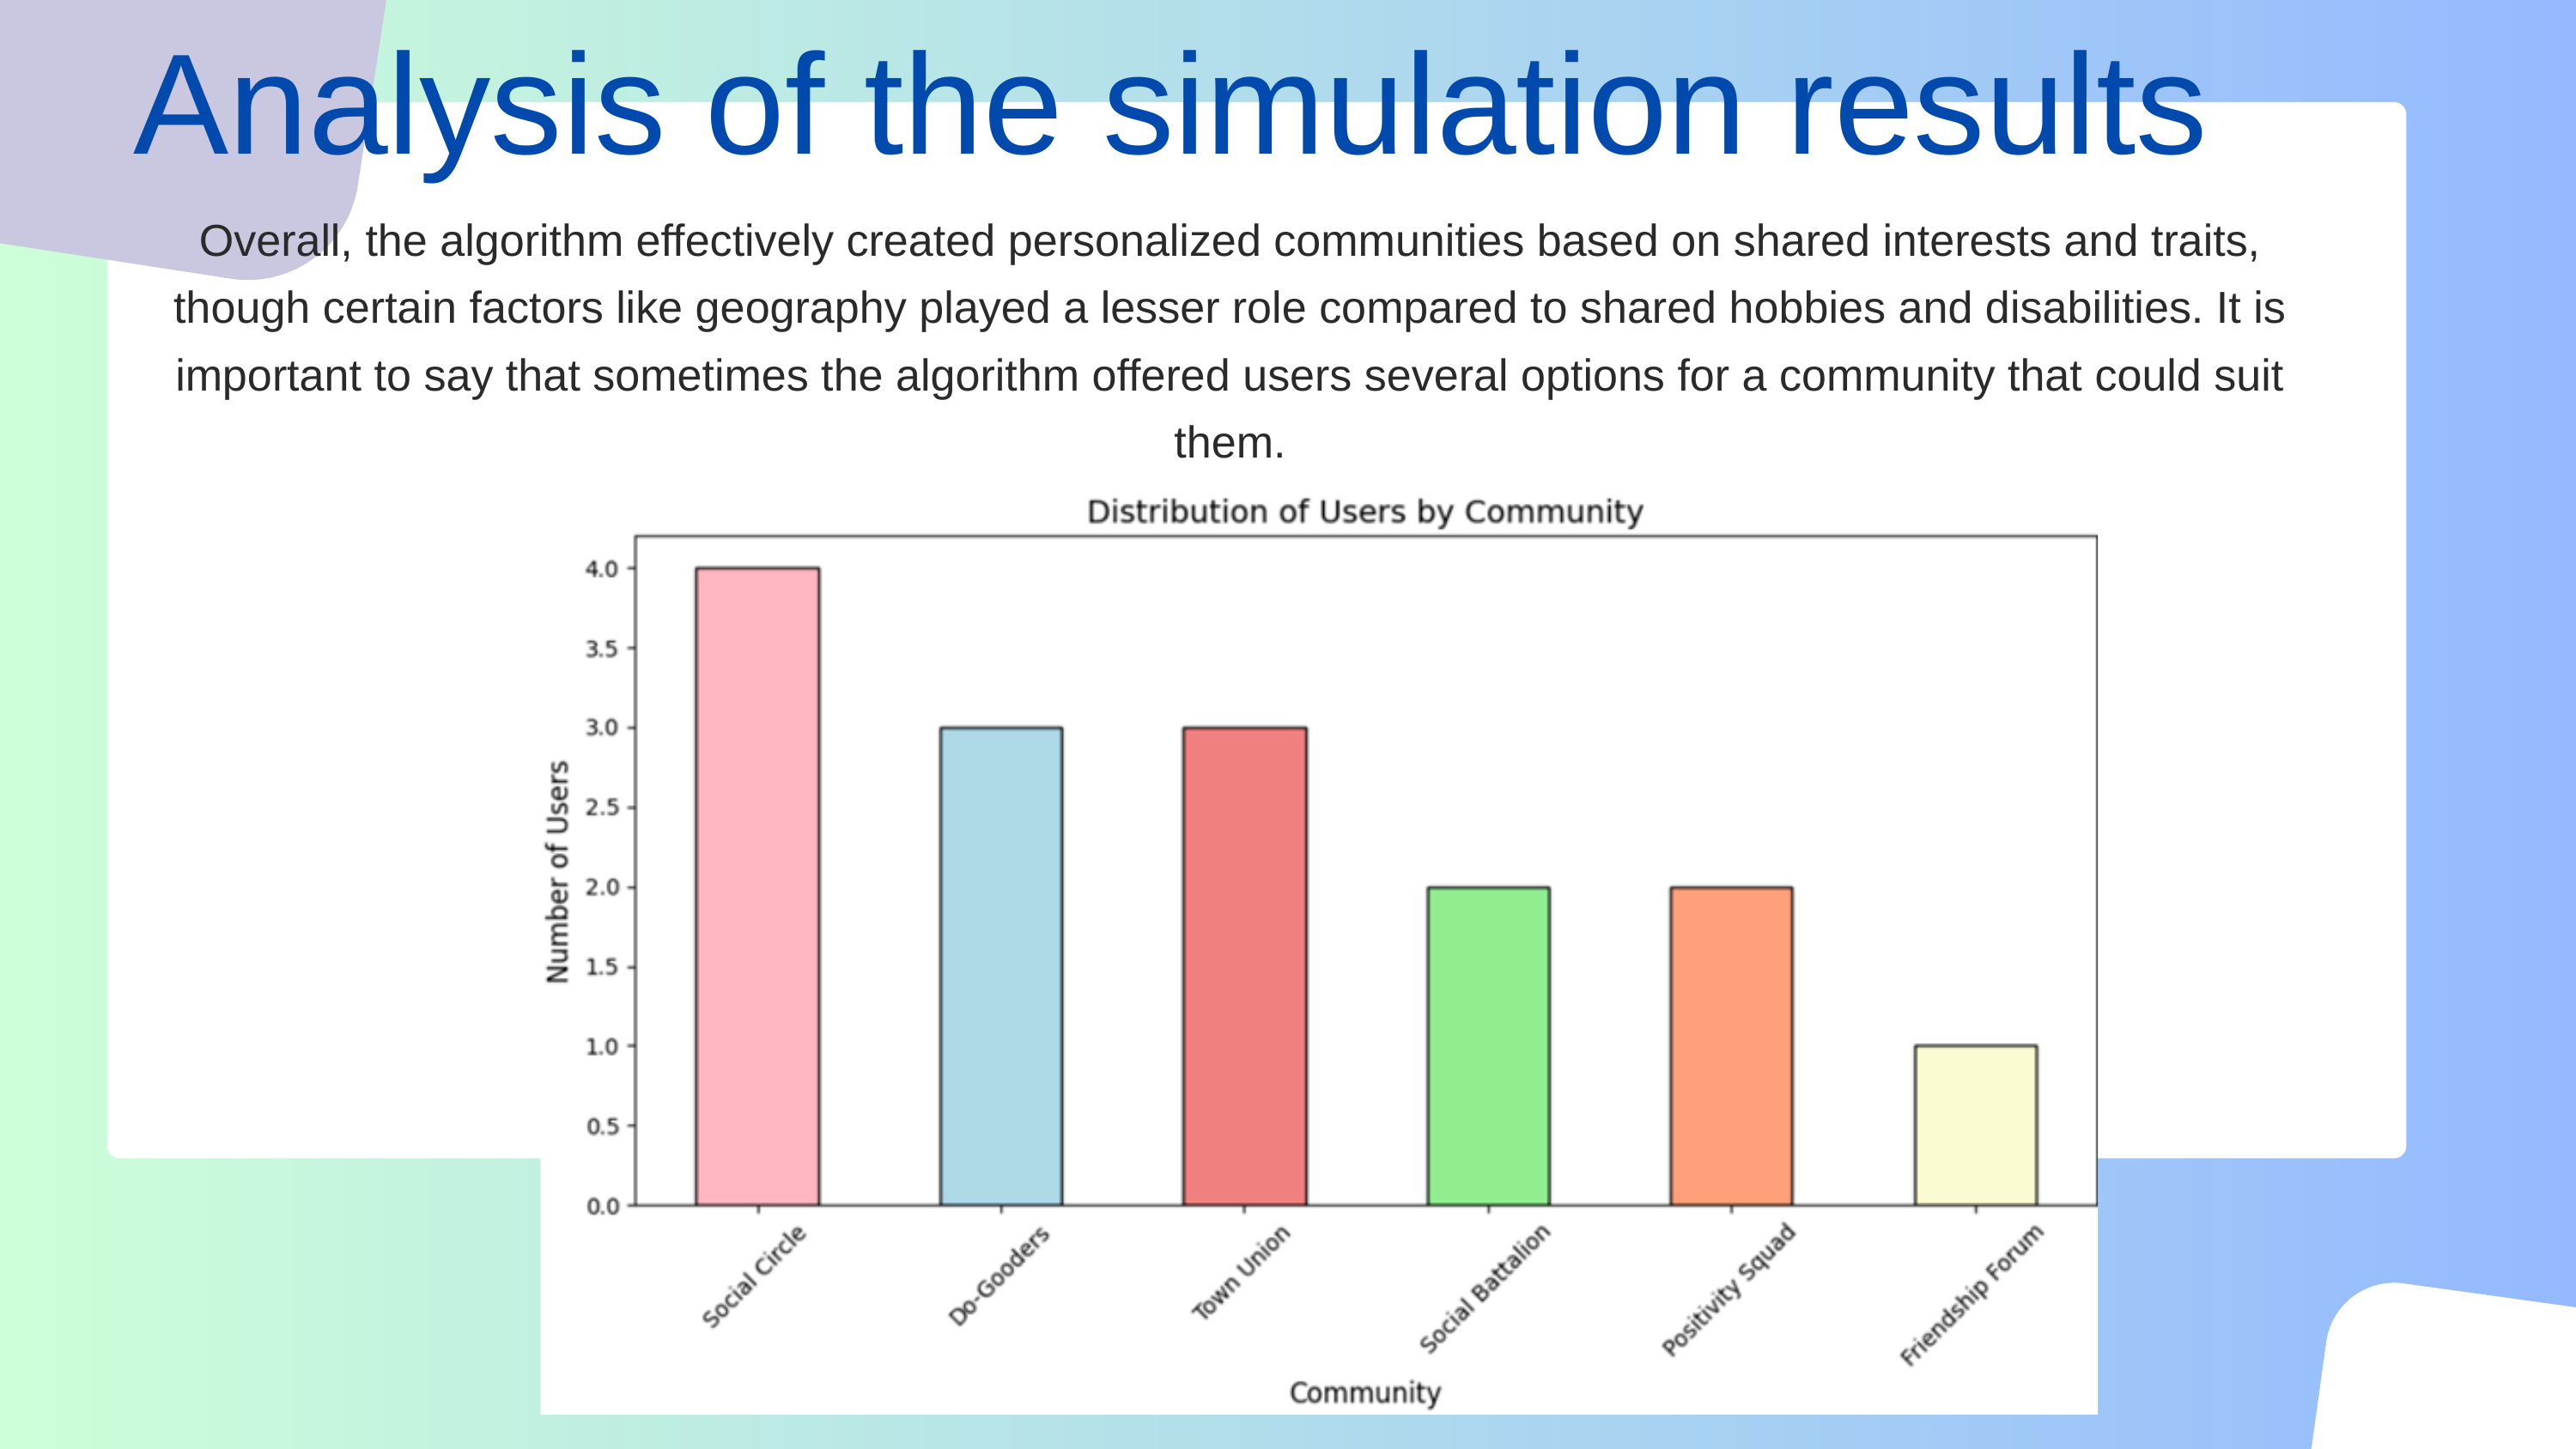

Analysis of the simulation results

Overall, the algorithm effectively created personalized communities based on shared interests and traits, though certain factors like geography played a lesser role compared to shared hobbies and disabilities. It is important to say that sometimes the algorithm offered users several options for a community that could suit them.